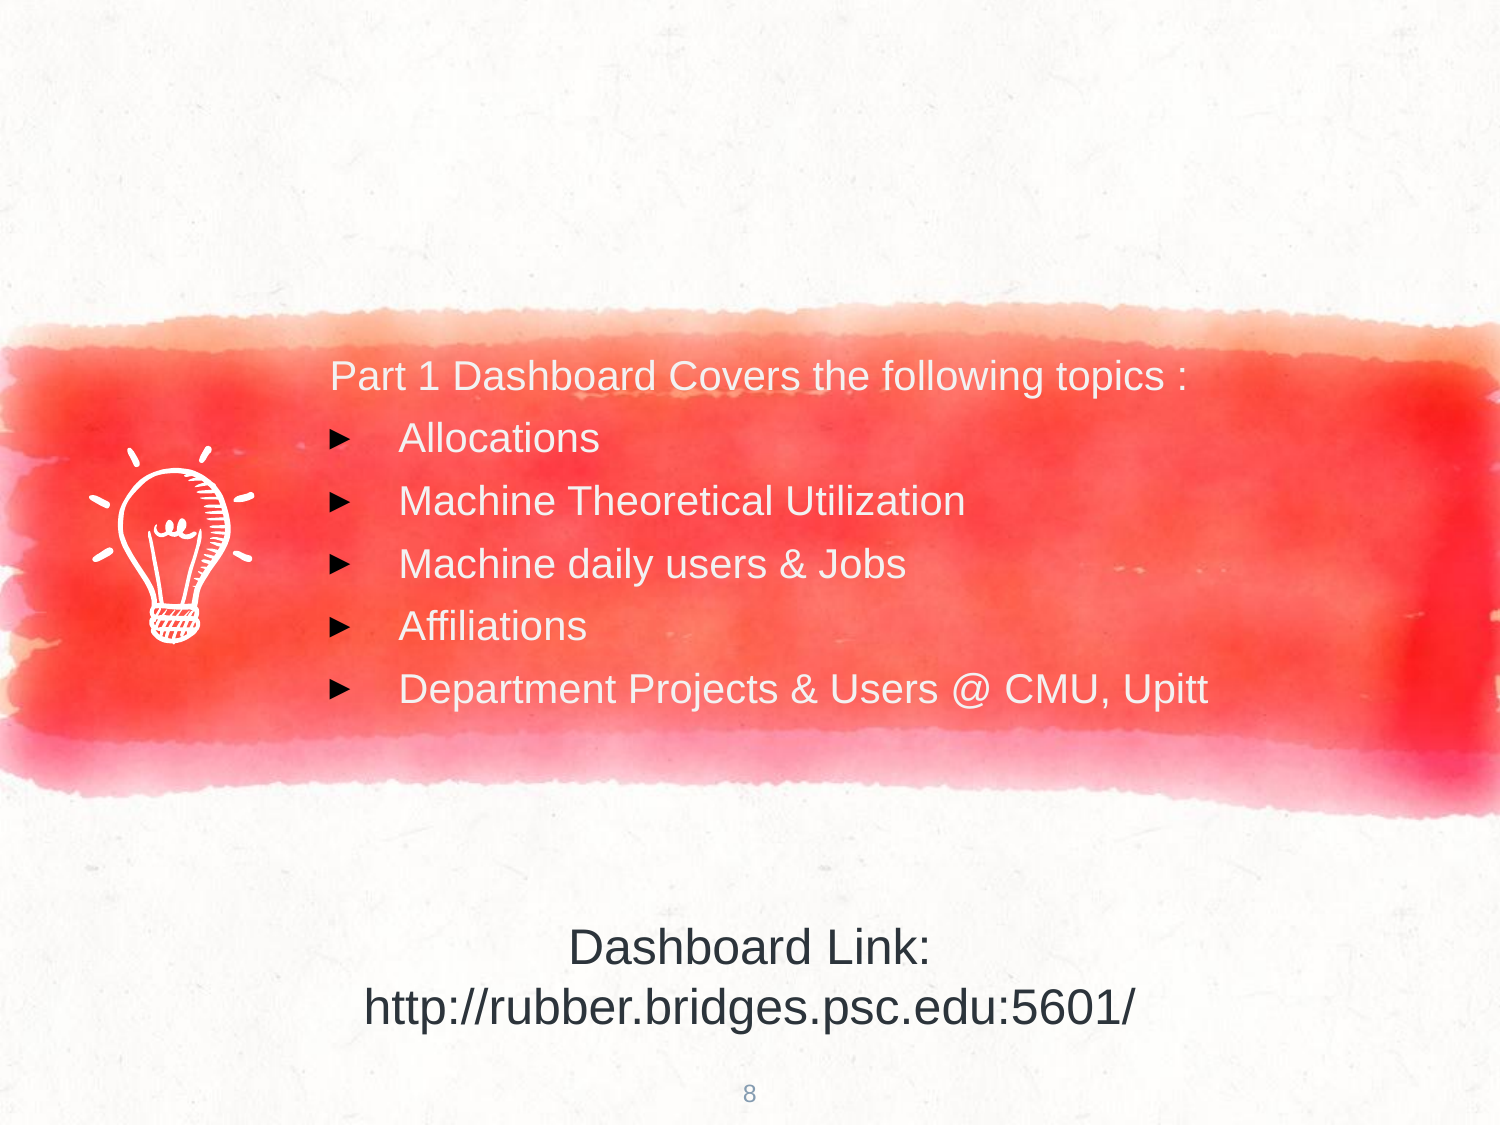

Part 1 Dashboard Covers the following topics :
Allocations
Machine Theoretical Utilization
Machine daily users & Jobs
Affiliations
Department Projects & Users @ CMU, Upitt

Dashboard Link: http://rubber.bridges.psc.edu:5601/
8